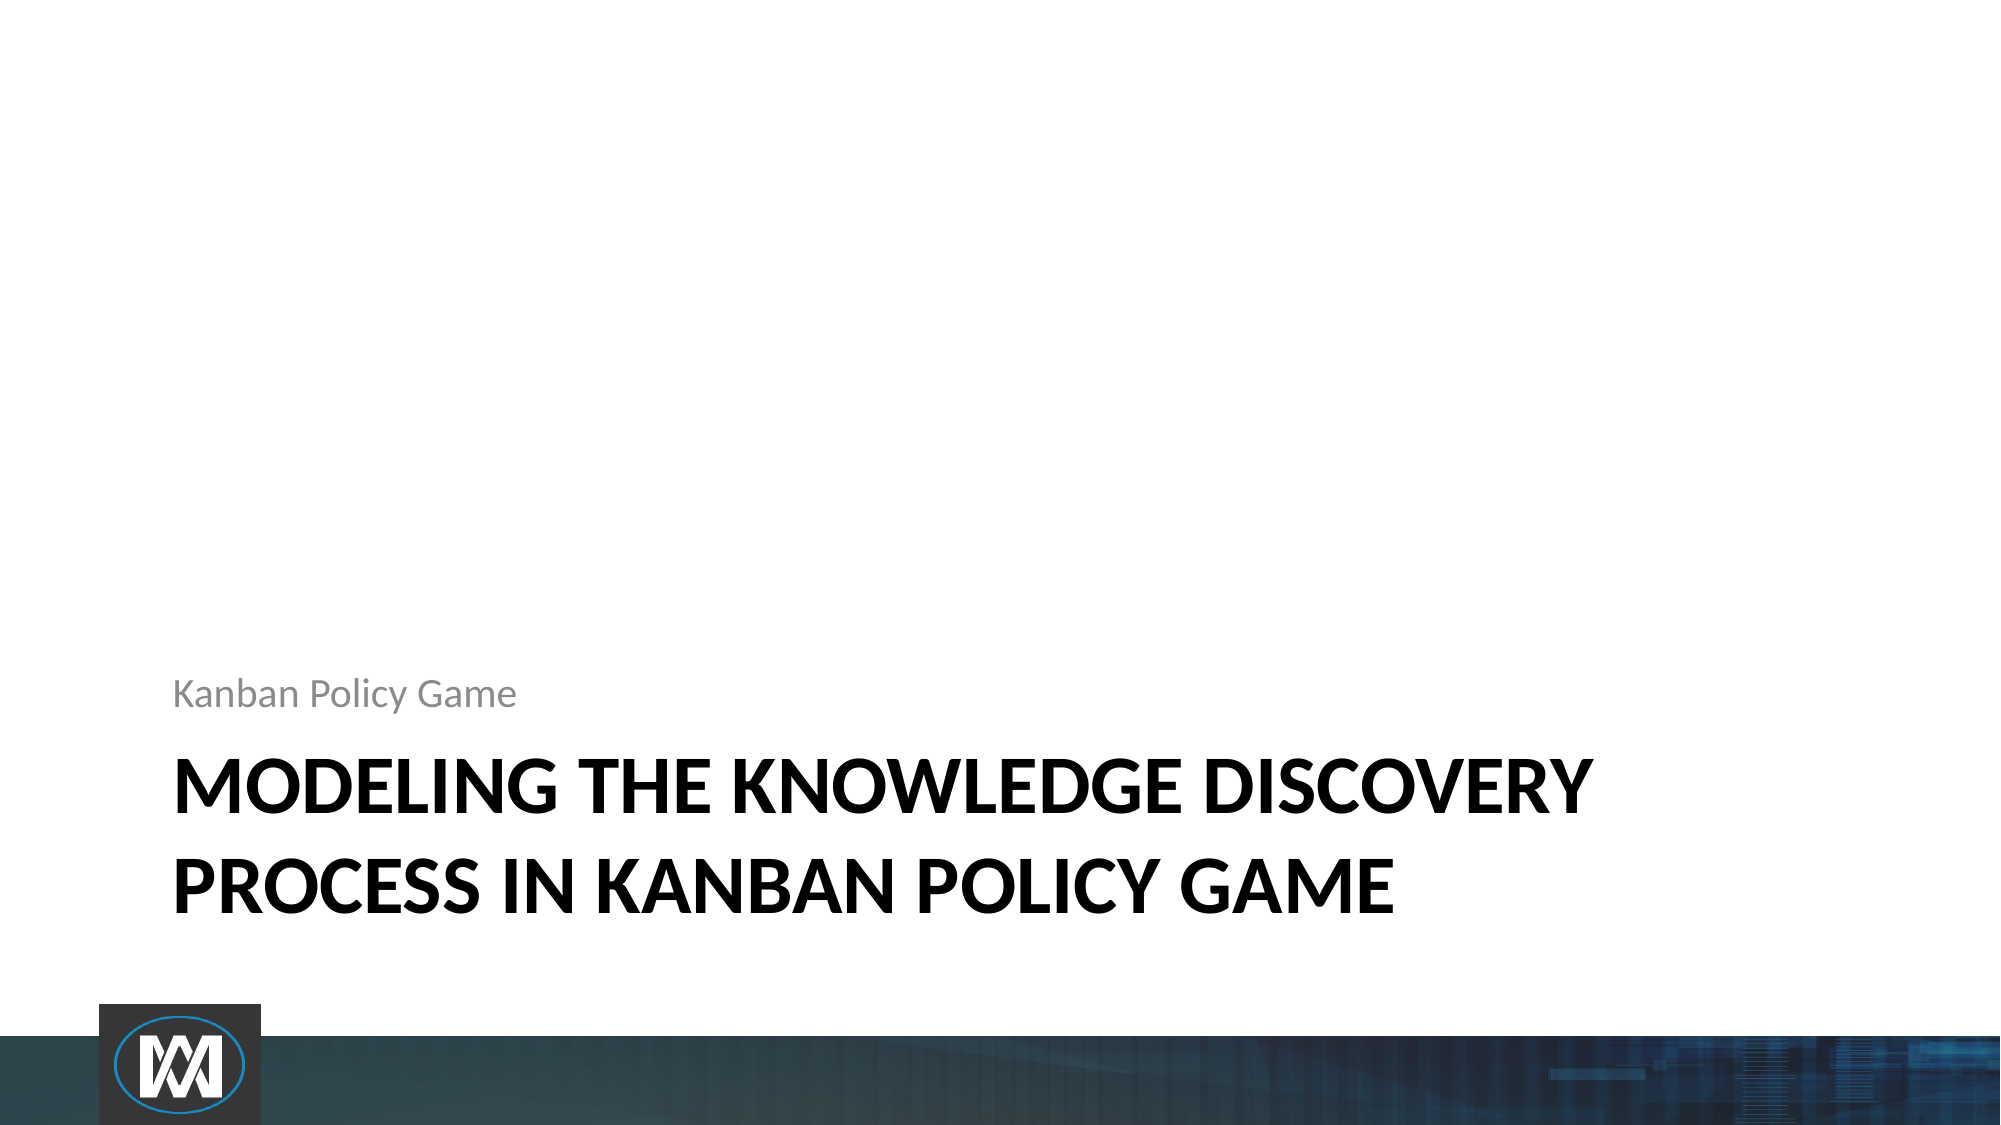

Kanban Policy Game
# Modeling the knowledge discovery process in Kanban Policy Game